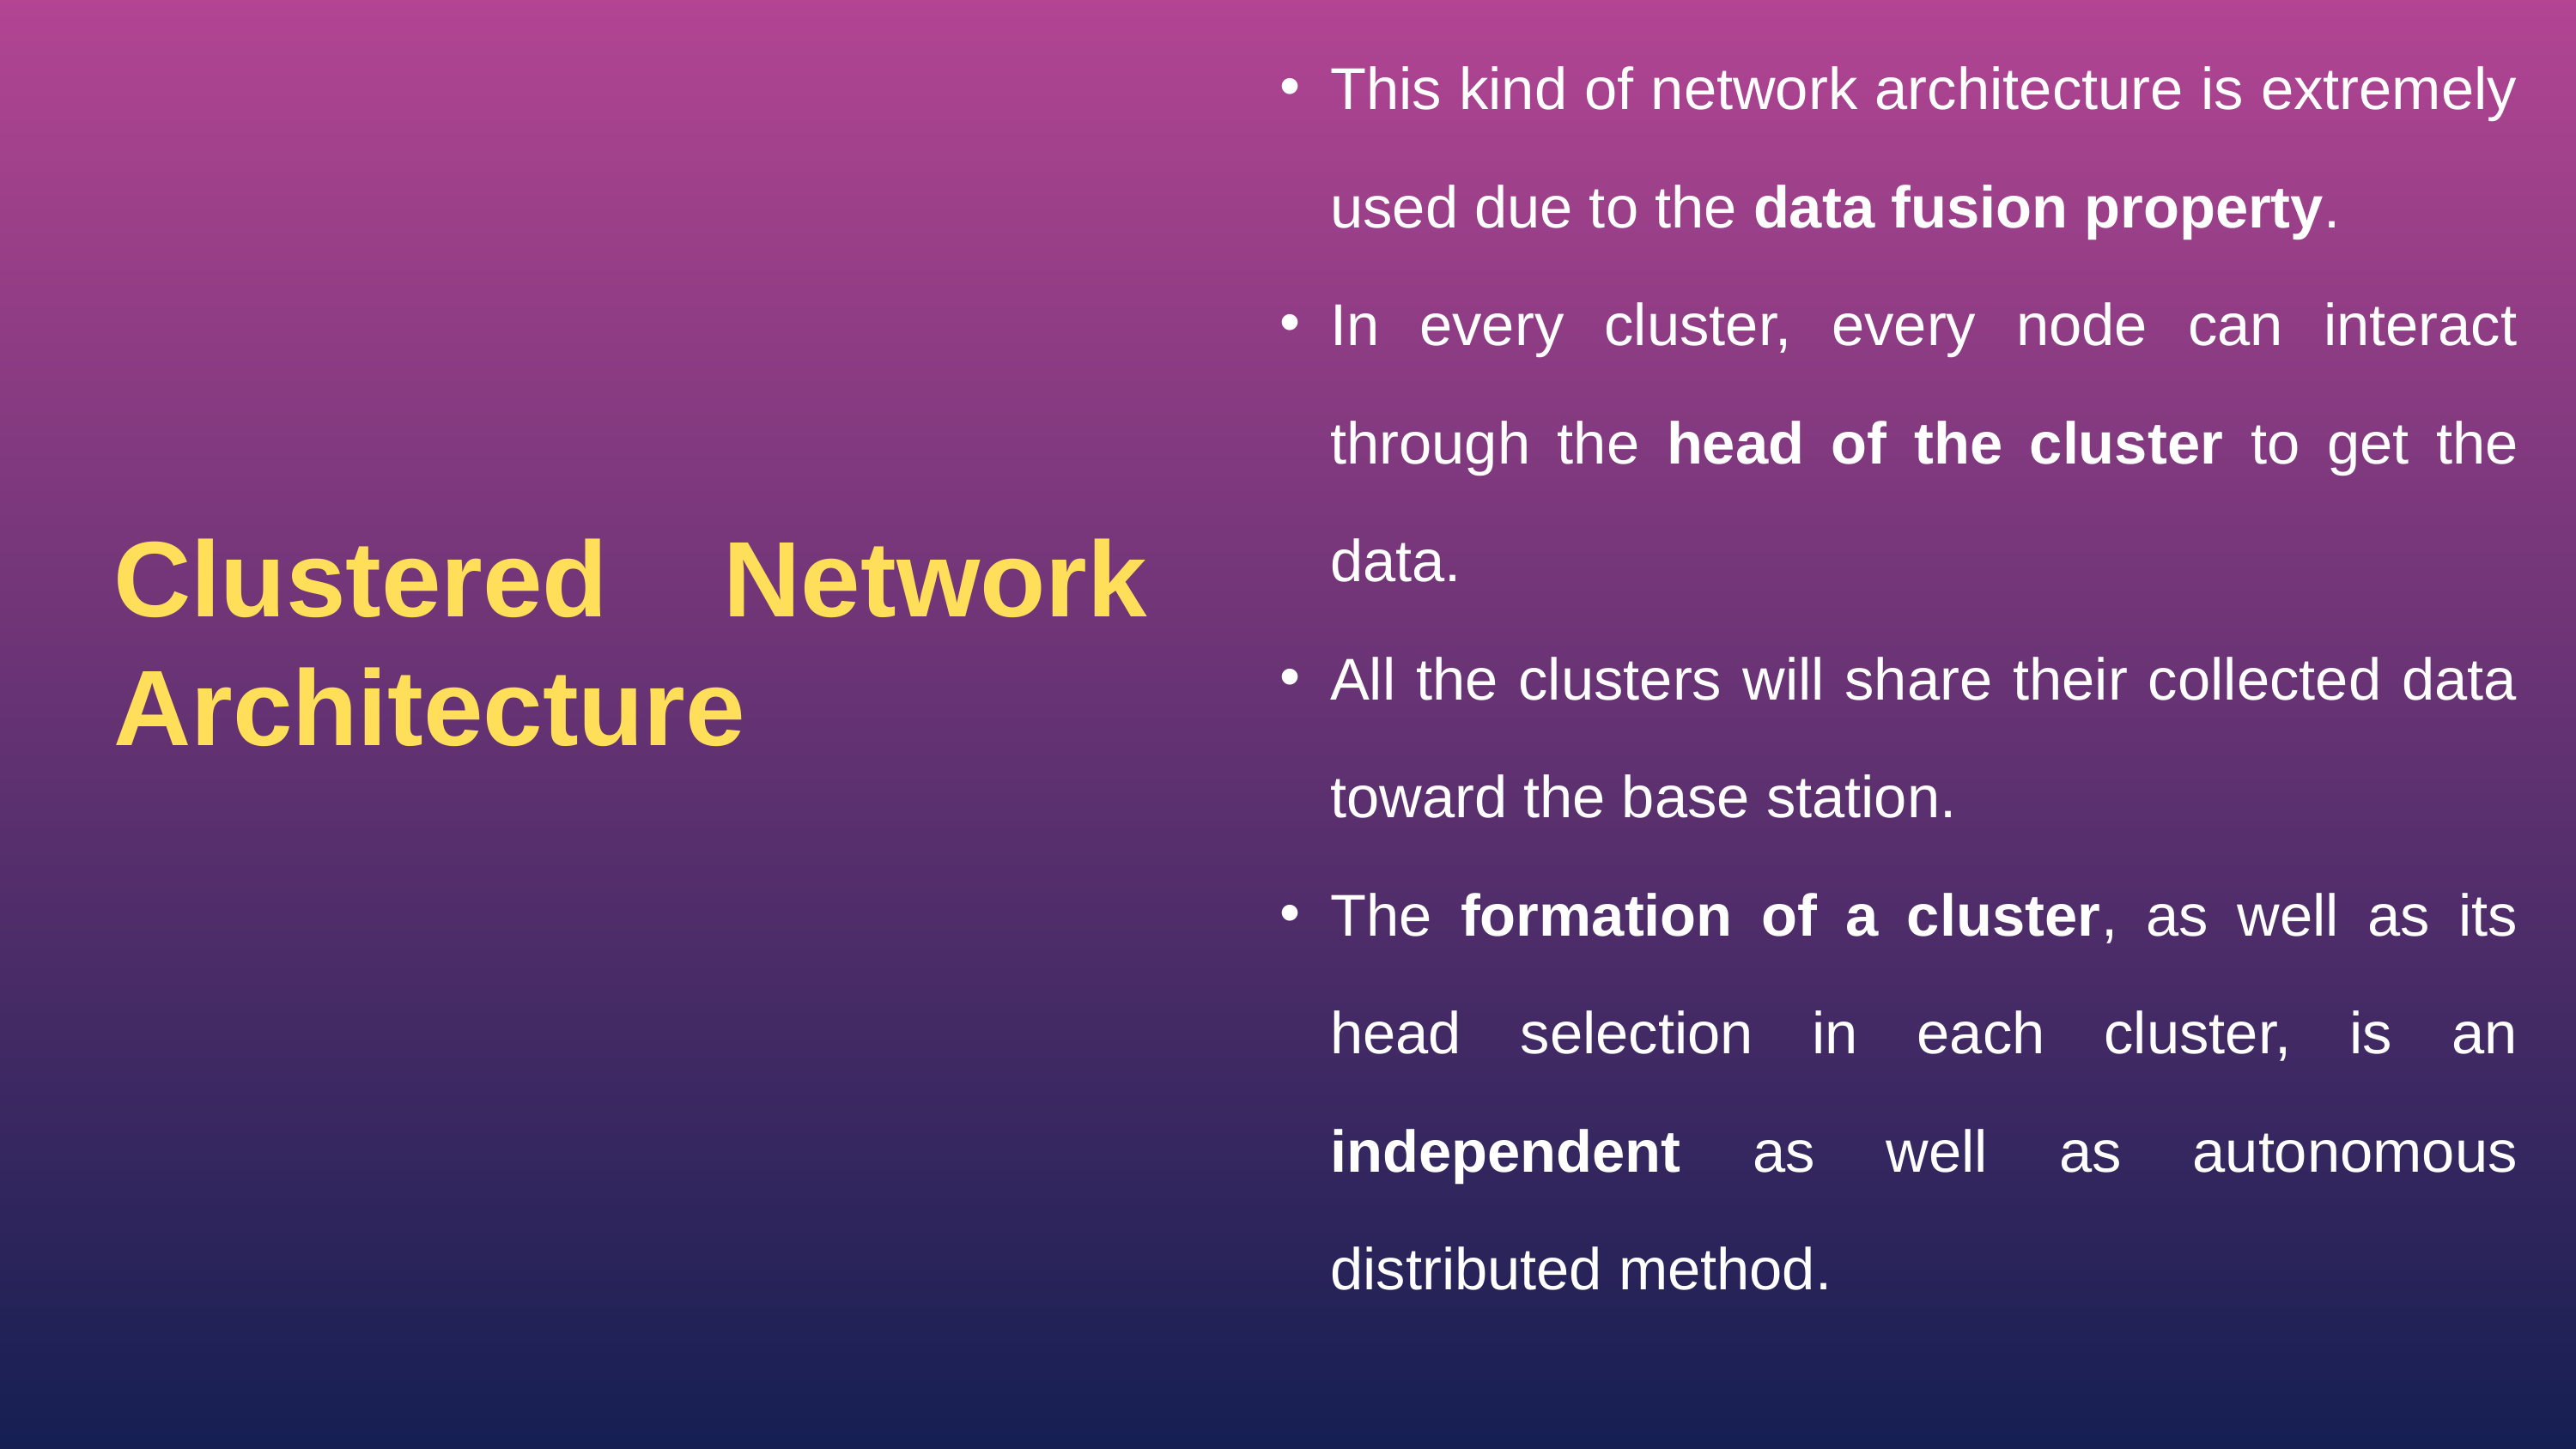

This kind of network architecture is extremely used due to the data fusion property.
In every cluster, every node can interact through the head of the cluster to get the data.
All the clusters will share their collected data toward the base station.
The formation of a cluster, as well as its head selection in each cluster, is an independent as well as autonomous distributed method.
Clustered Network Architecture